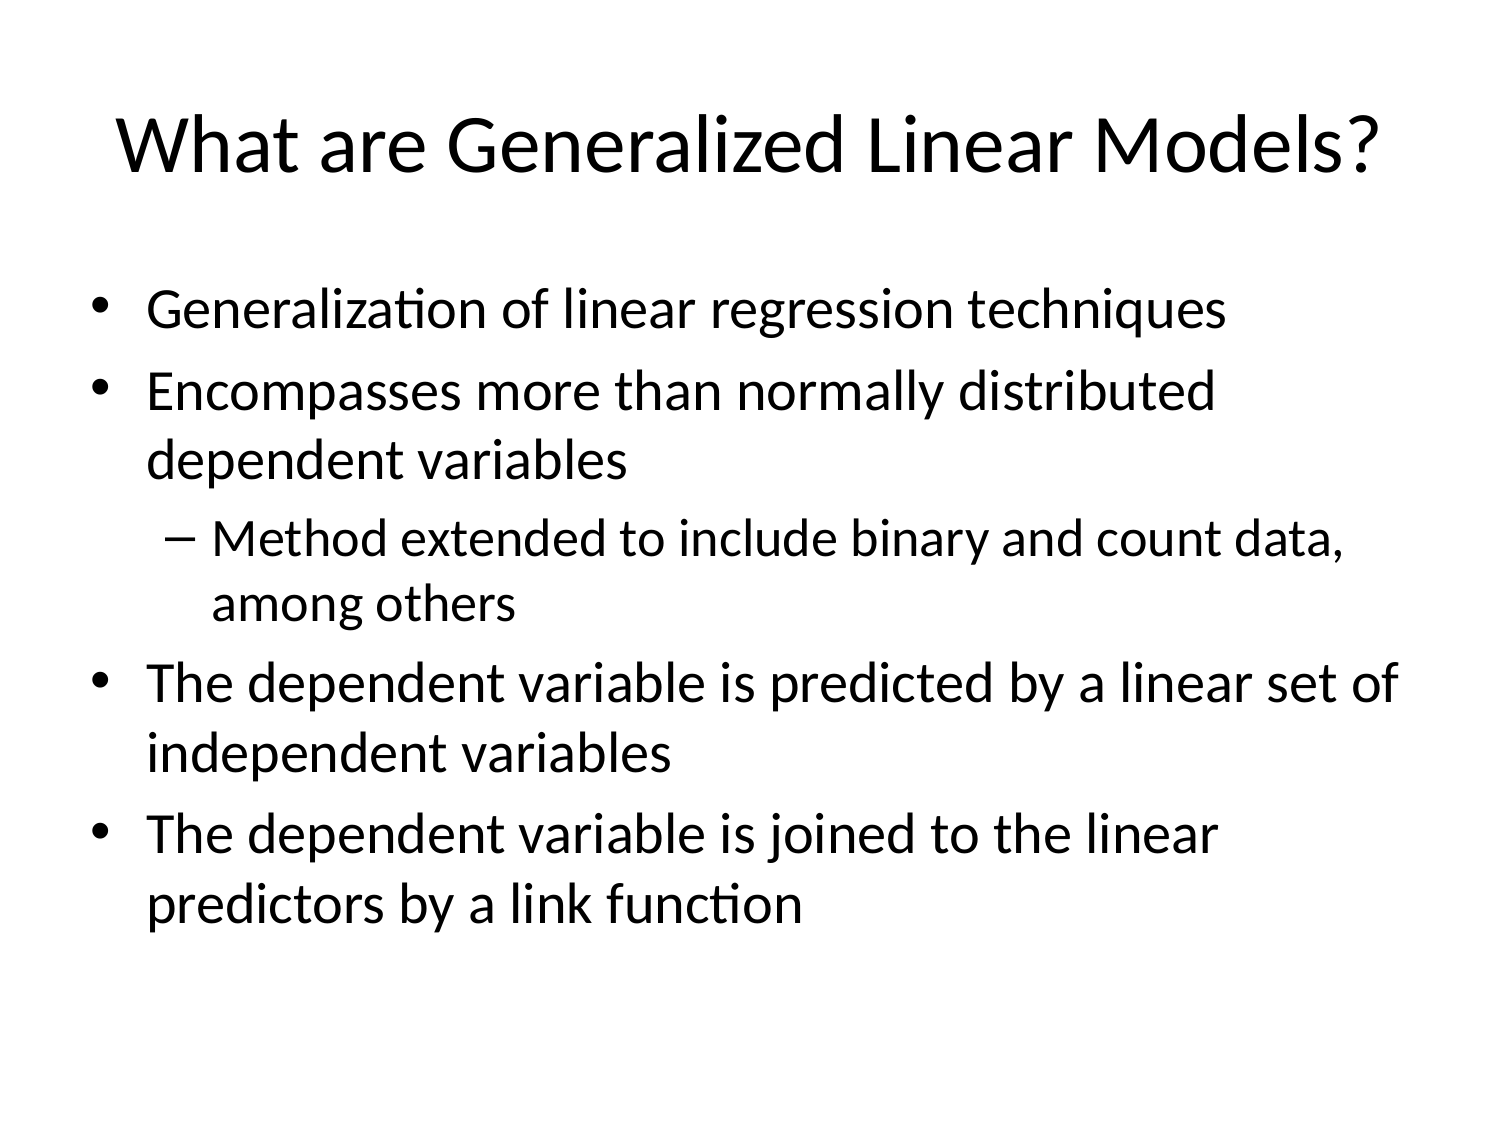

# What are Generalized Linear Models?
Generalization of linear regression techniques
Encompasses more than normally distributed dependent variables
Method extended to include binary and count data, among others
The dependent variable is predicted by a linear set of independent variables
The dependent variable is joined to the linear predictors by a link function